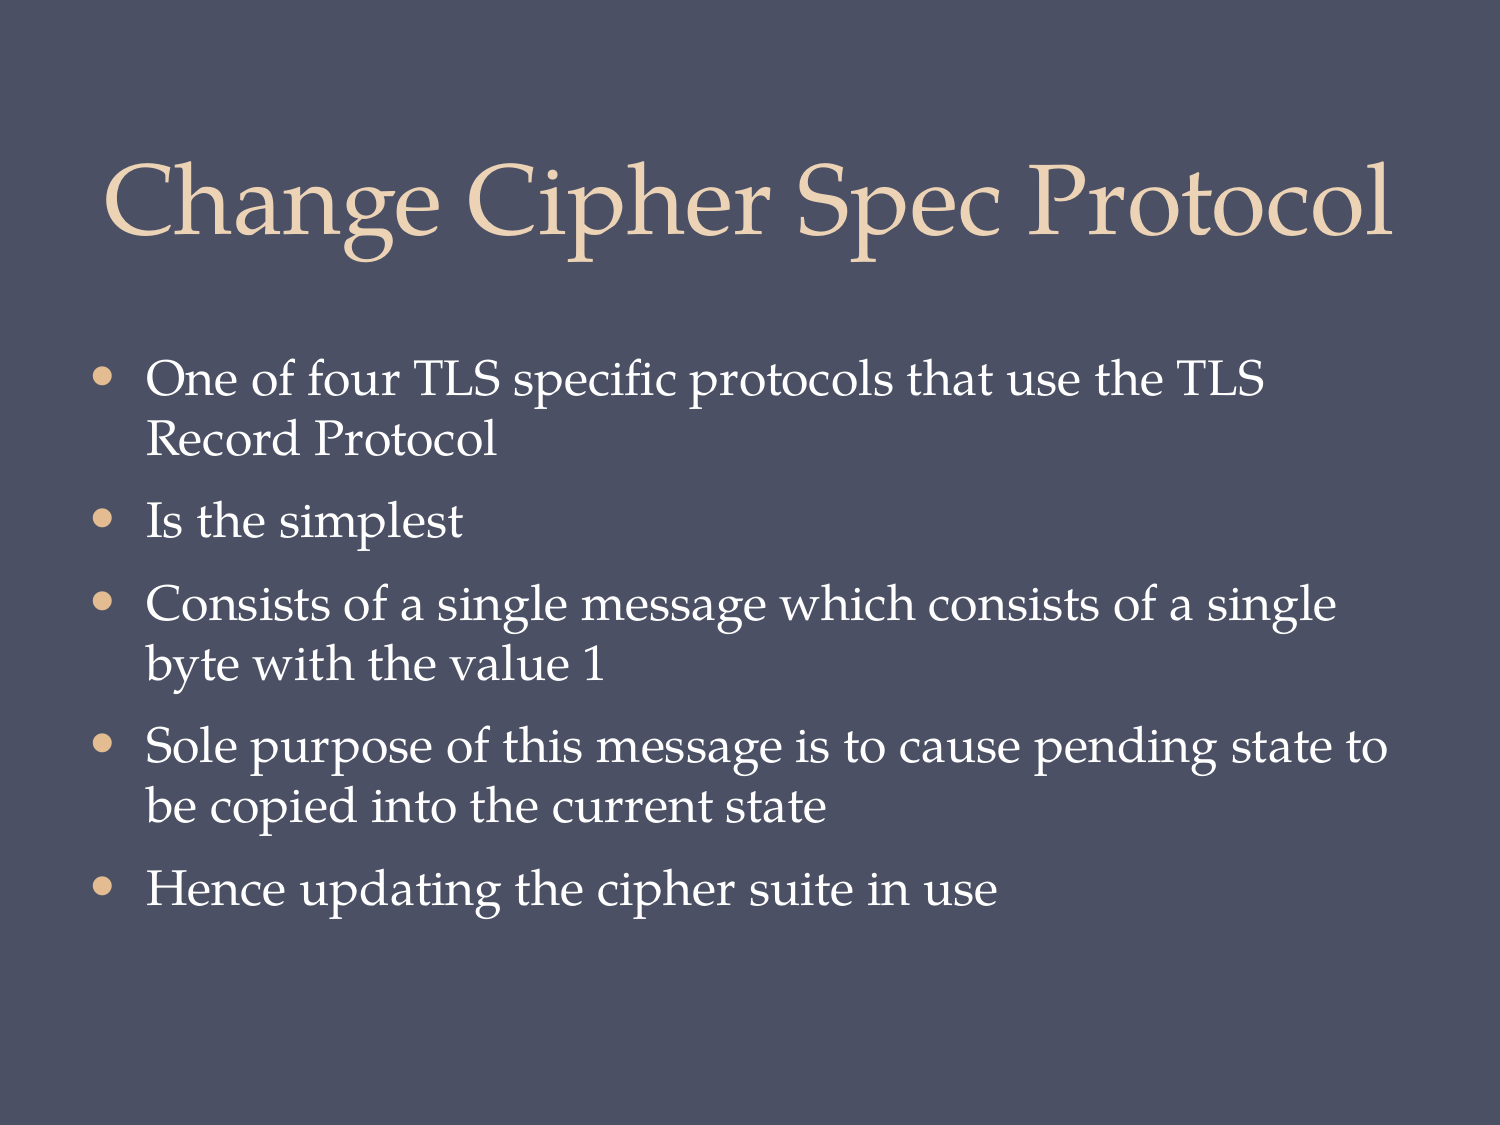

# Change Cipher Spec Protocol
One of four TLS specific protocols that use the TLS Record Protocol
Is the simplest
Consists of a single message which consists of a single byte with the value 1
Sole purpose of this message is to cause pending state to be copied into the current state
Hence updating the cipher suite in use